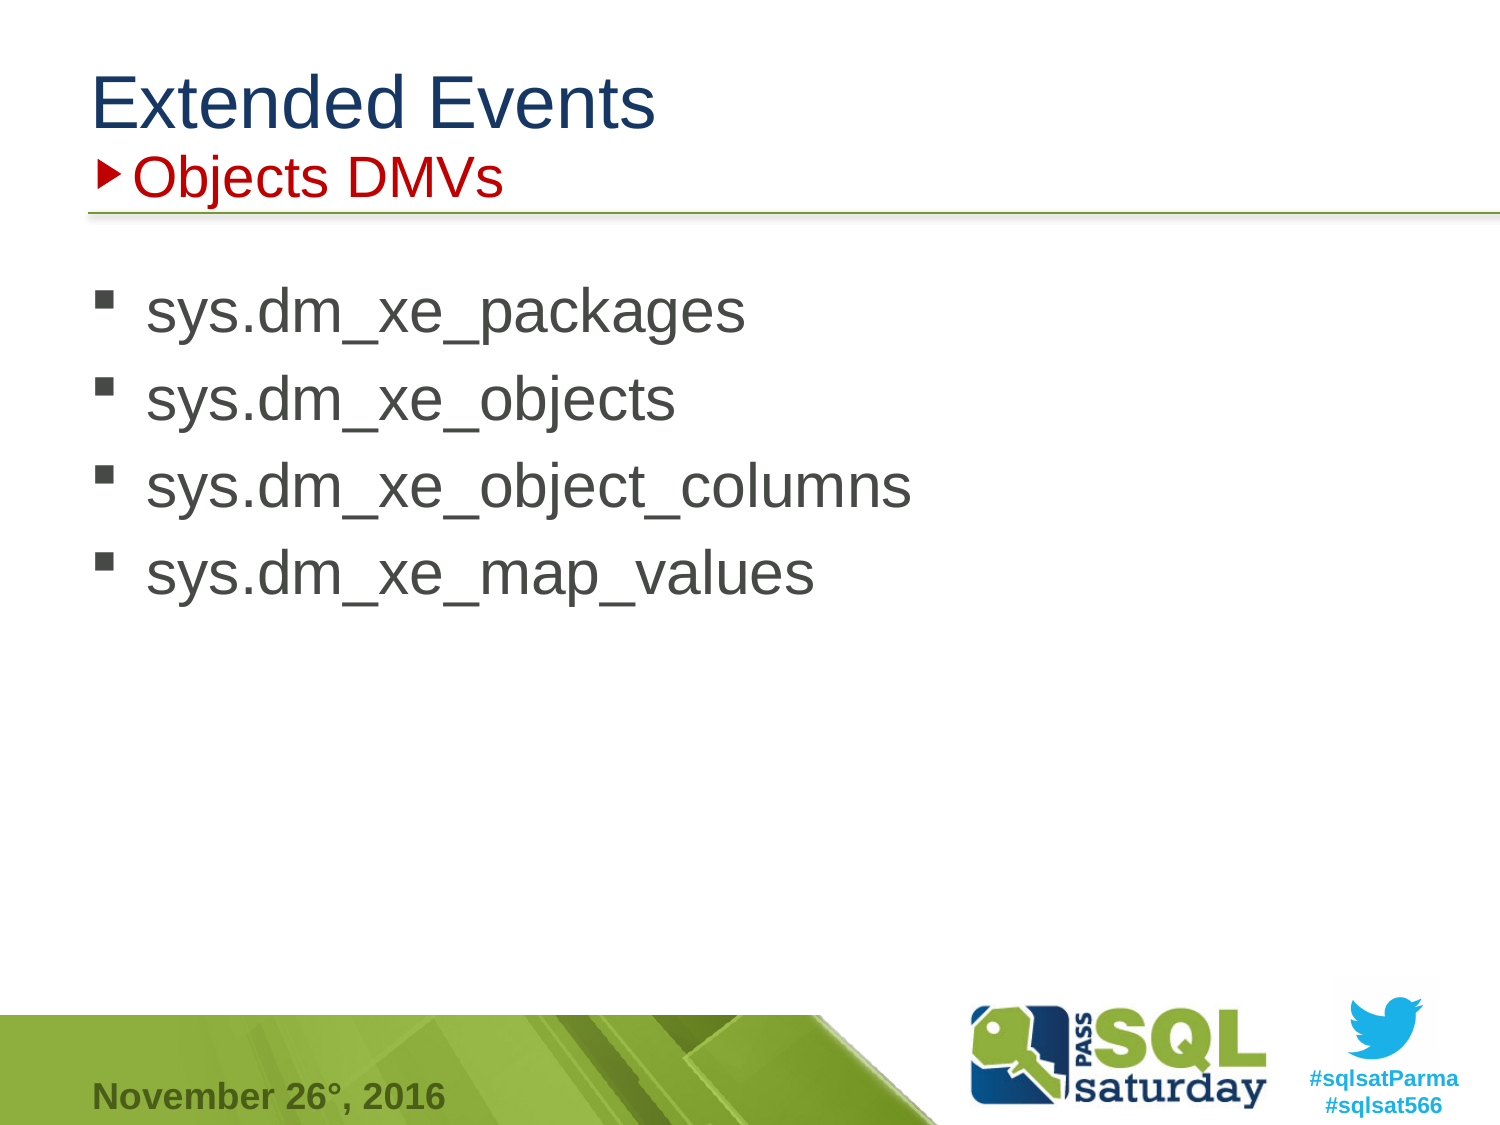

# Extended Events
Objects DMVs
sys.dm_xe_packages
sys.dm_xe_objects
sys.dm_xe_object_columns
sys.dm_xe_map_values